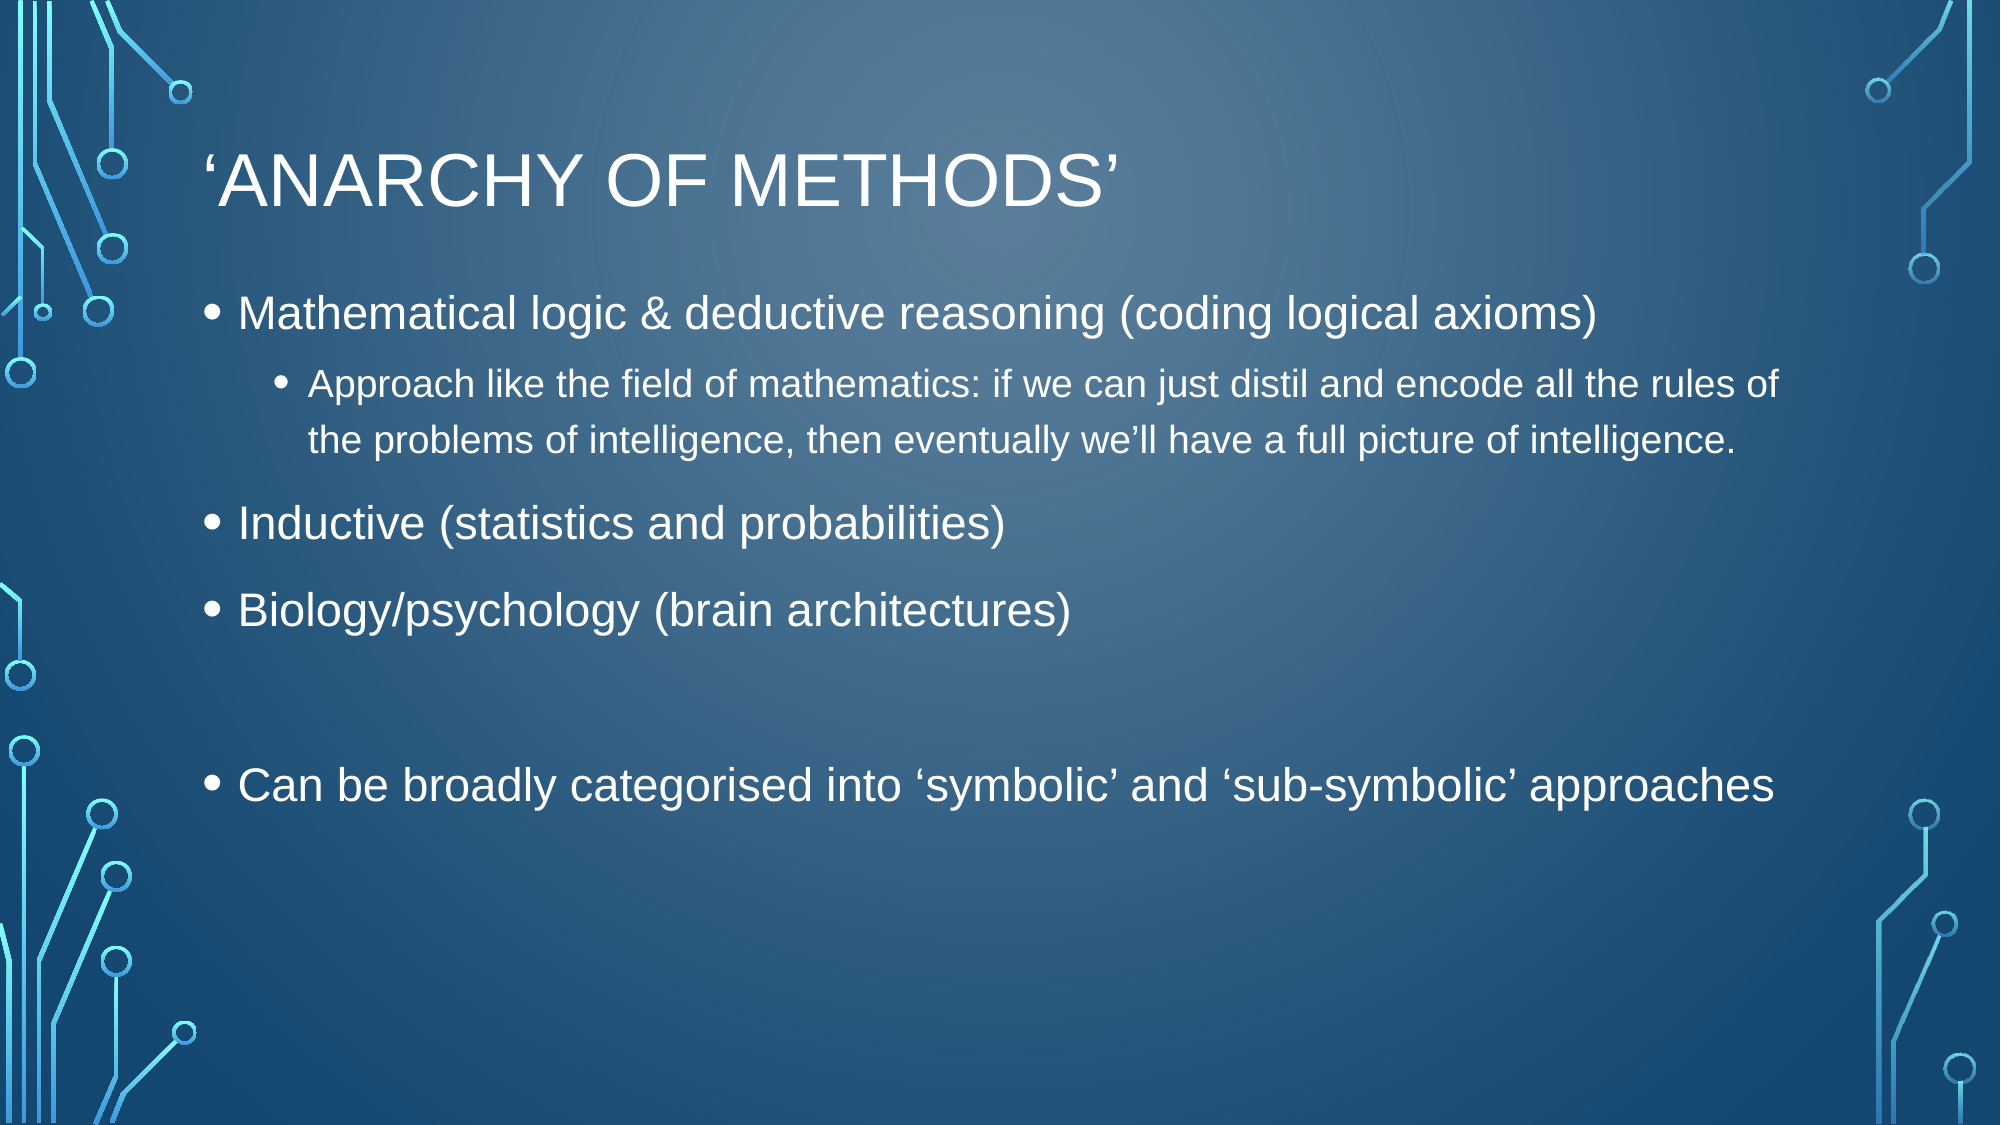

# ‘Anarchy of methods’
Mathematical logic & deductive reasoning (coding logical axioms)
Approach like the field of mathematics: if we can just distil and encode all the rules of the problems of intelligence, then eventually we’ll have a full picture of intelligence.
Inductive (statistics and probabilities)
Biology/psychology (brain architectures)

Can be broadly categorised into ‘symbolic’ and ‘sub-symbolic’ approaches